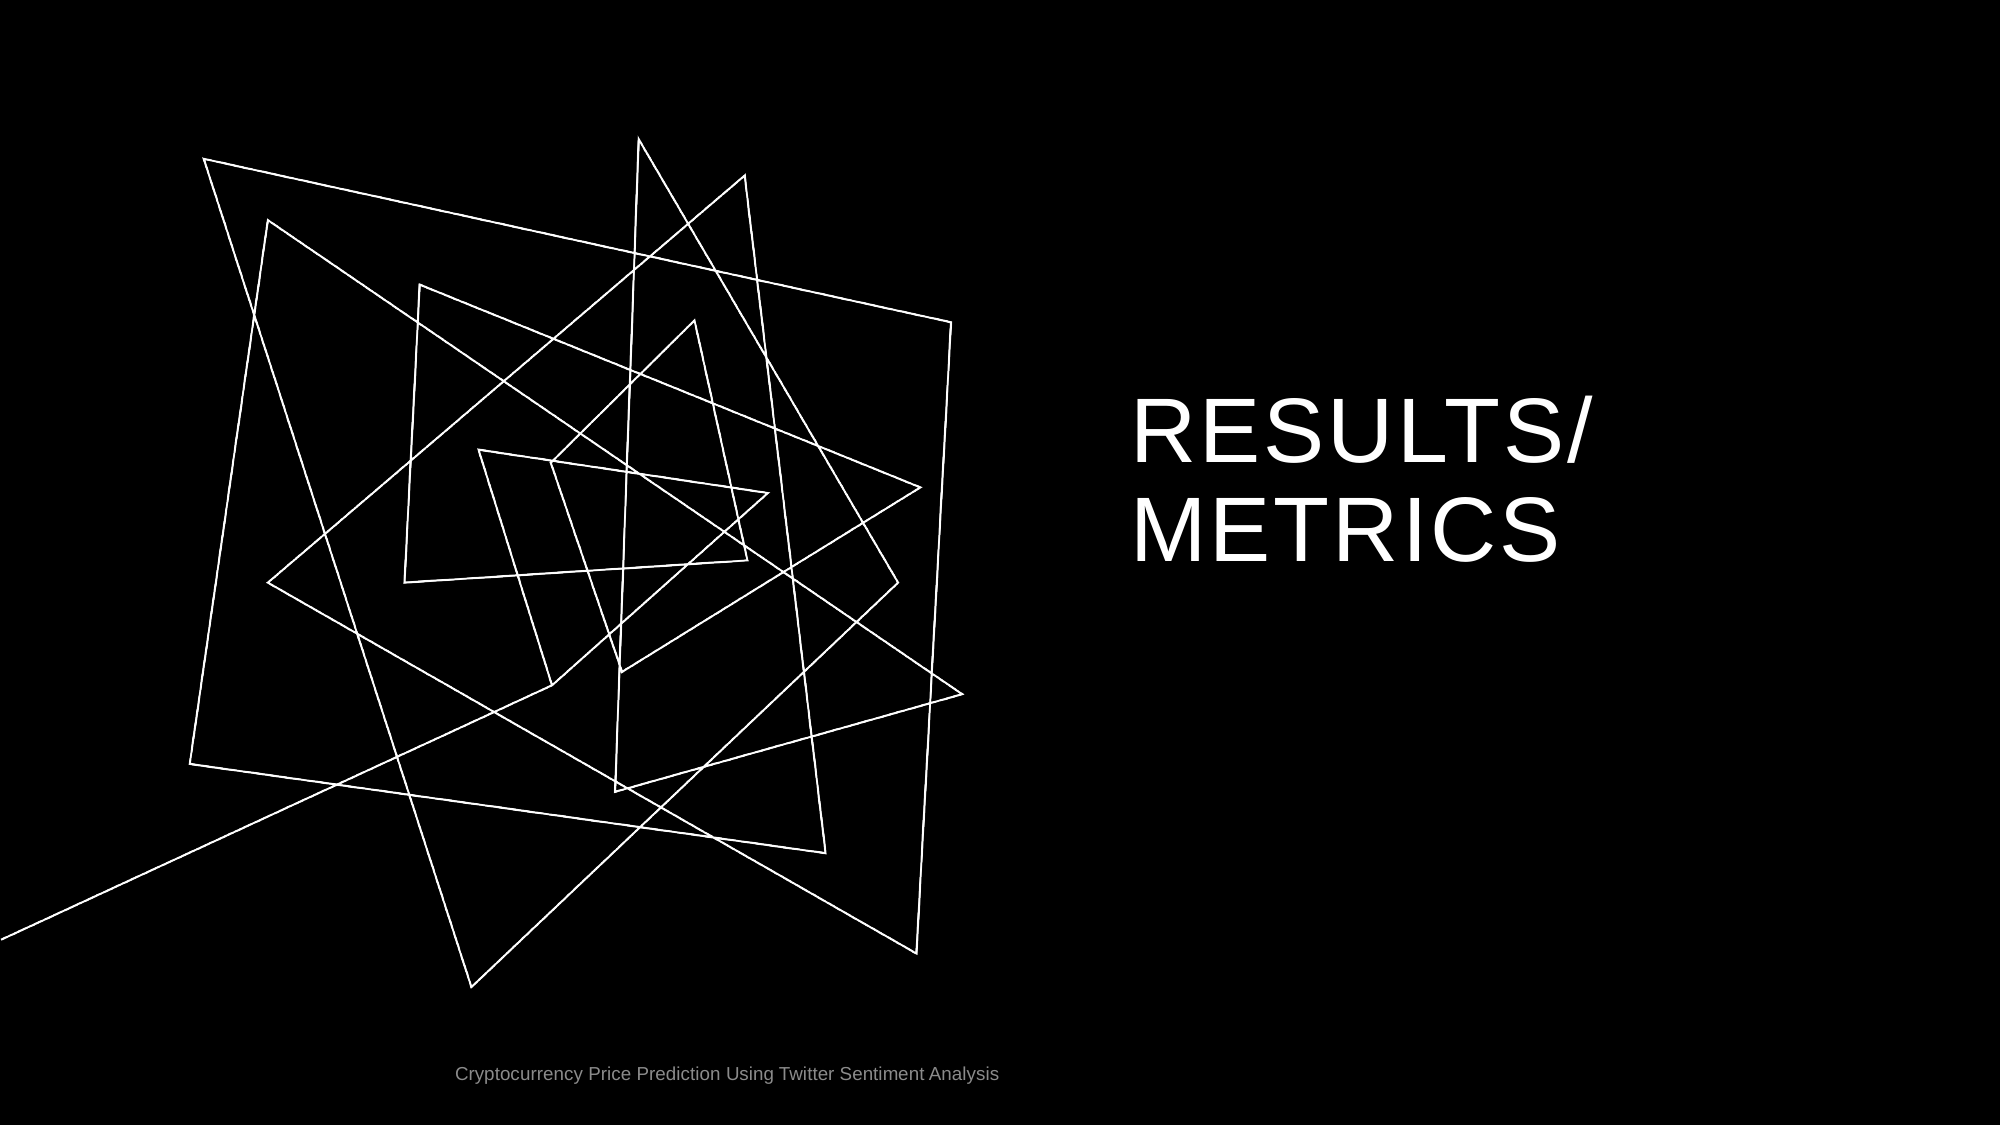

# Results/Metrics
Cryptocurrency Price Prediction Using Twitter Sentiment Analysis